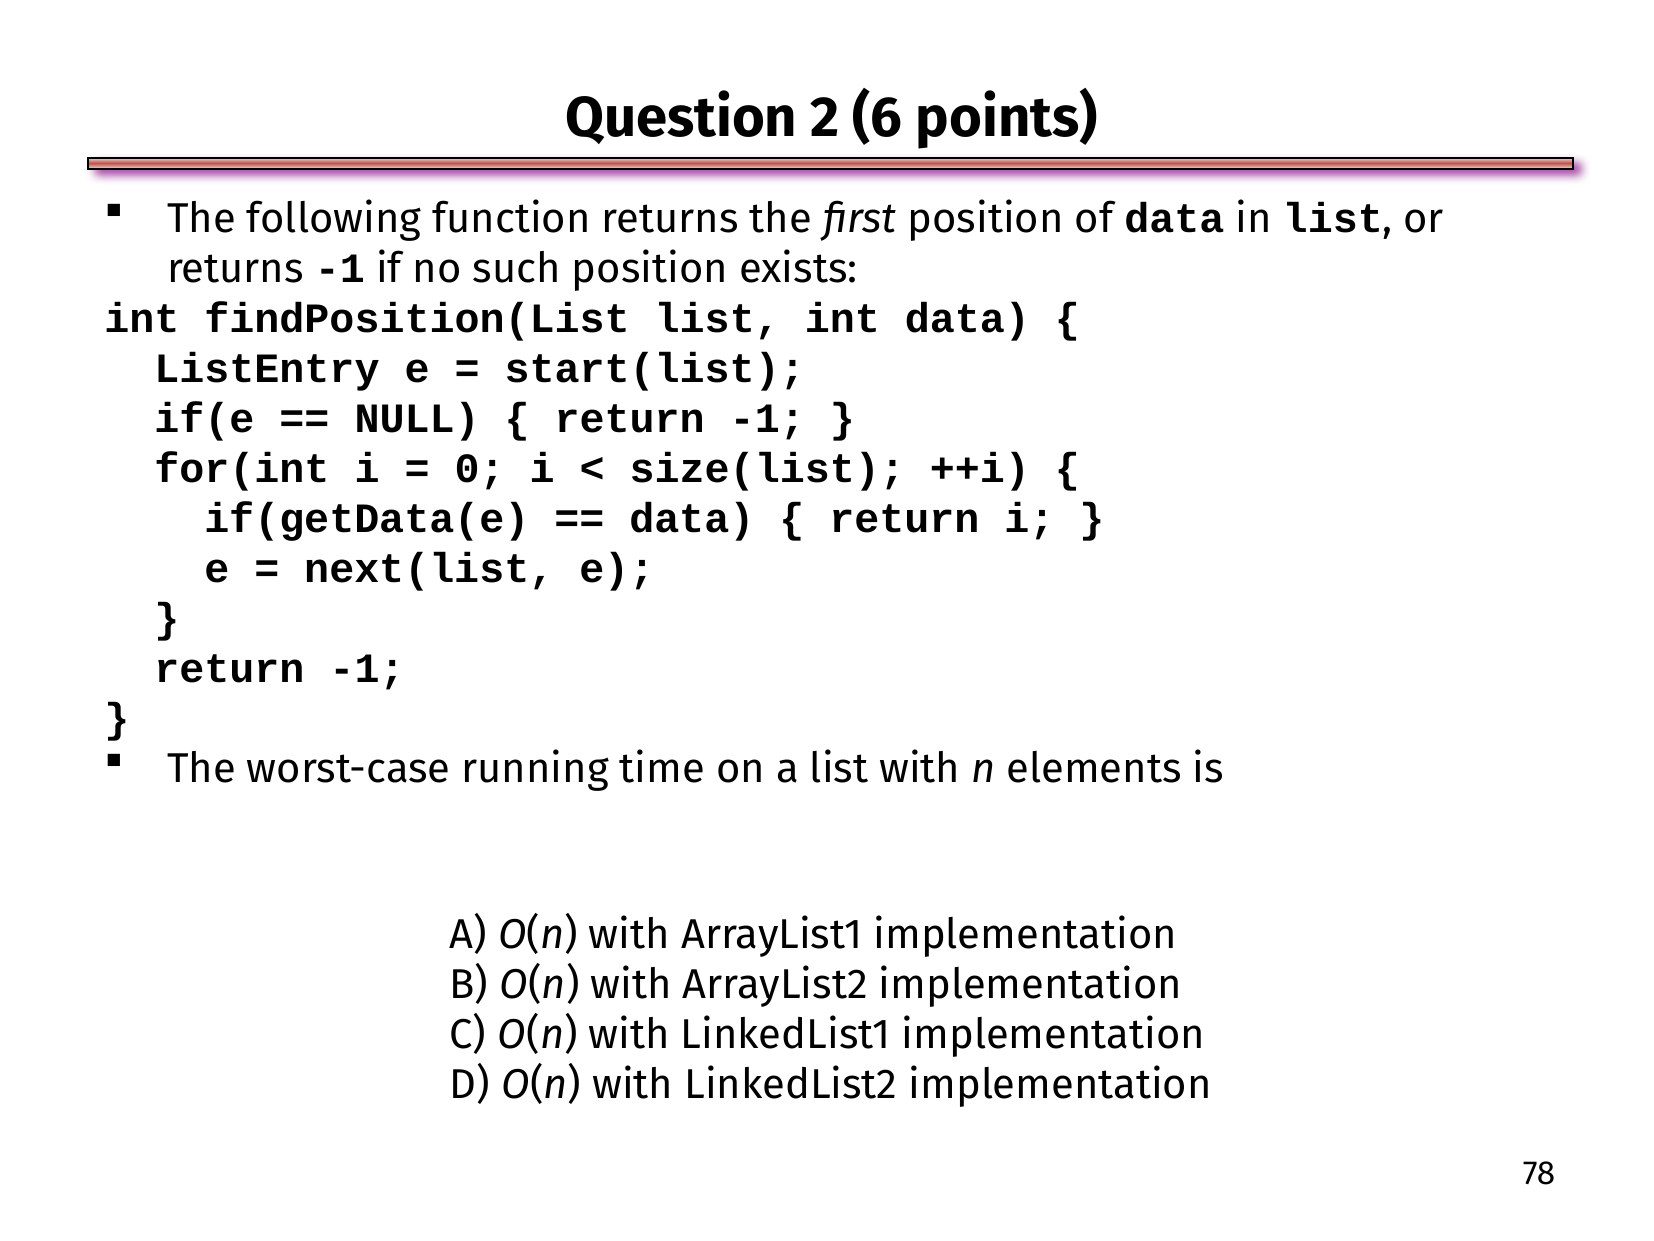

Question 2 (6 points)
The following function returns the first position of data in list, or returns -1 if no such position exists:
int findPosition(List list, int data) {
  ListEntry e = start(list);
  if(e == NULL) { return -1; }
  for(int i = 0; i < size(list); ++i) {
    if(getData(e) == data) { return i; }
    e = next(list, e);
  }
  return -1;
}
The worst-case running time on a list with n elements is
A) O(n) with ArrayList1 implementation
B) O(n) with ArrayList2 implementation
C) O(n) with LinkedList1 implementation
D) O(n) with LinkedList2 implementation
78